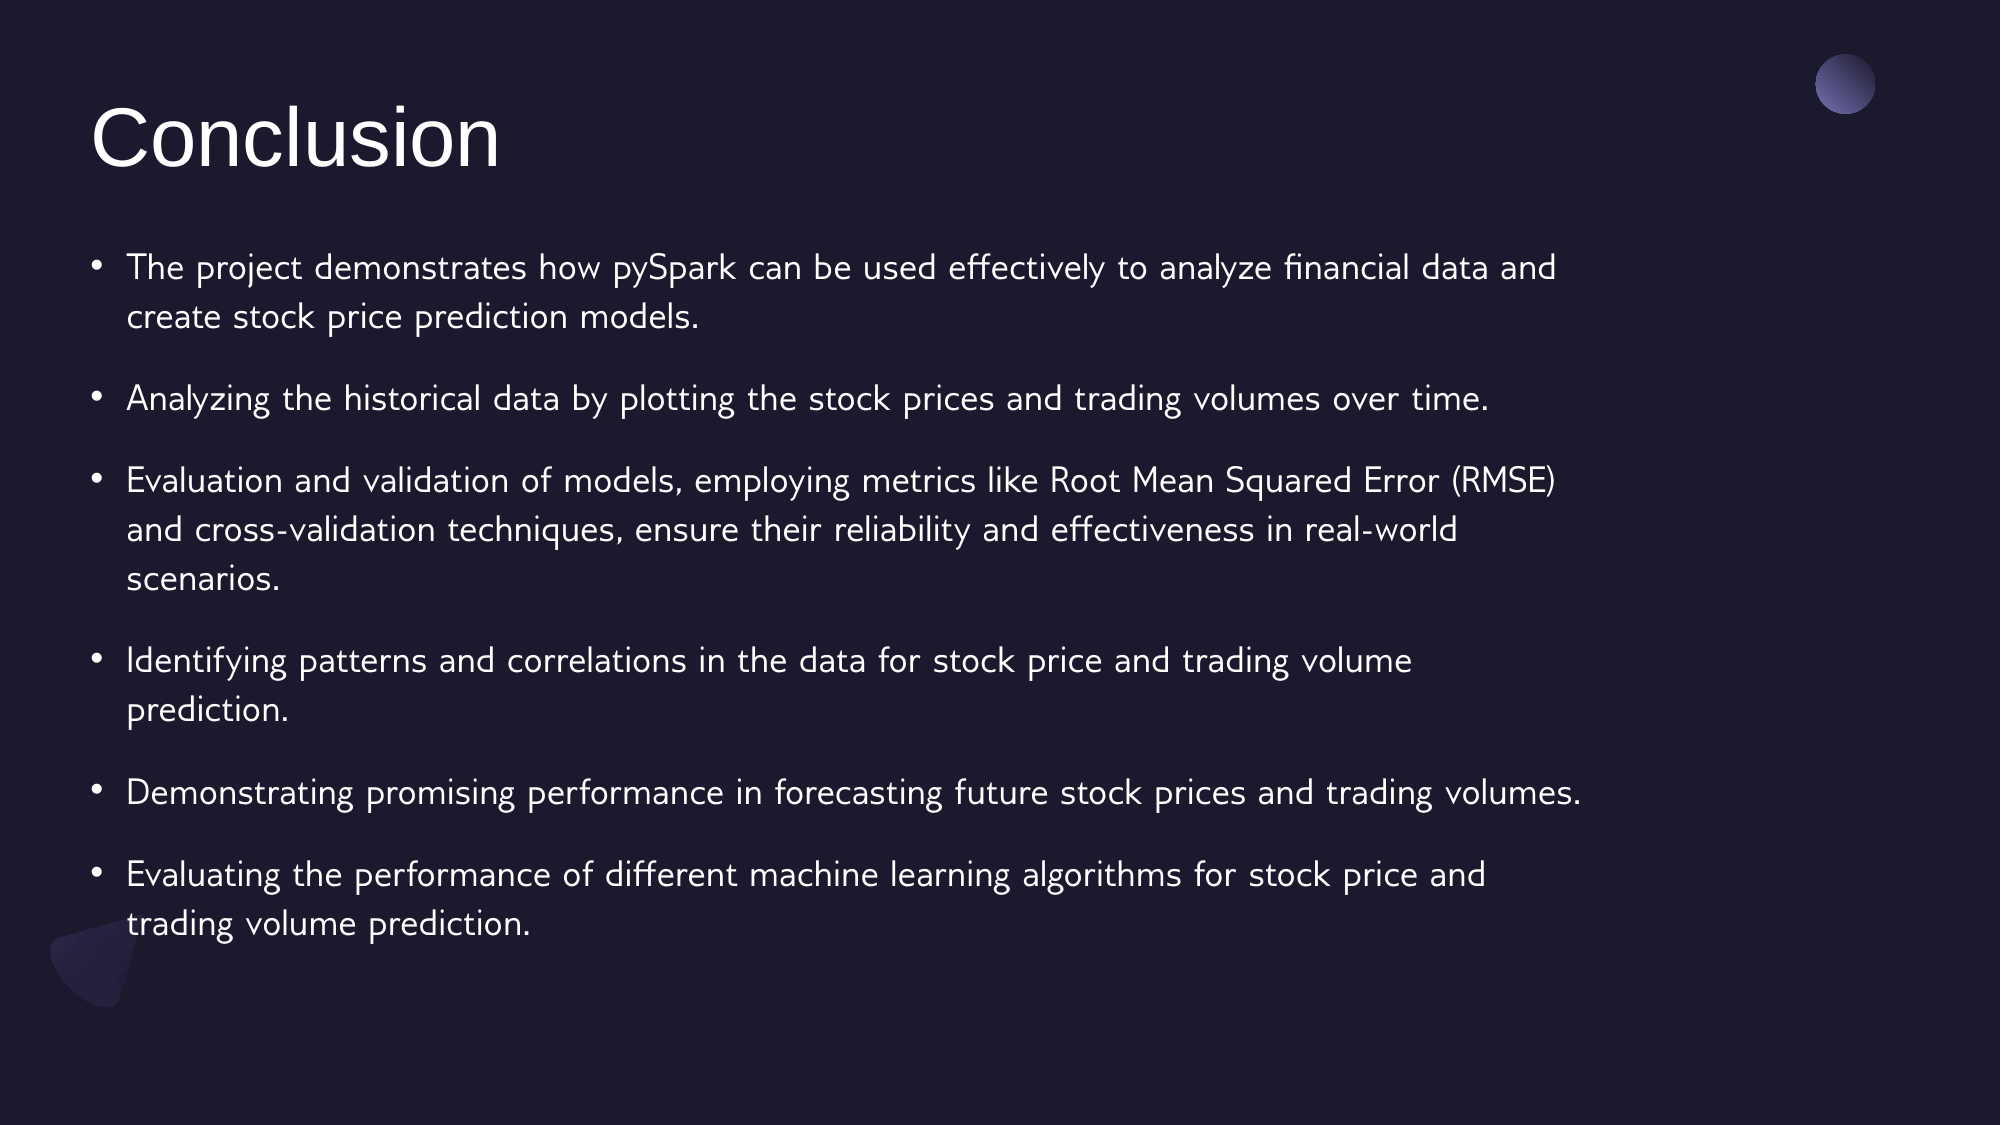

# Conclusion
The project demonstrates how pySpark can be used effectively to analyze financial data and create stock price prediction models.
Analyzing the historical data by plotting the stock prices and trading volumes over time.
Evaluation and validation of models, employing metrics like Root Mean Squared Error (RMSE) and cross-validation techniques, ensure their reliability and effectiveness in real-world scenarios.
Identifying patterns and correlations in the data for stock price and trading volume prediction.
Demonstrating promising performance in forecasting future stock prices and trading volumes.
Evaluating the performance of different machine learning algorithms for stock price and trading volume prediction.